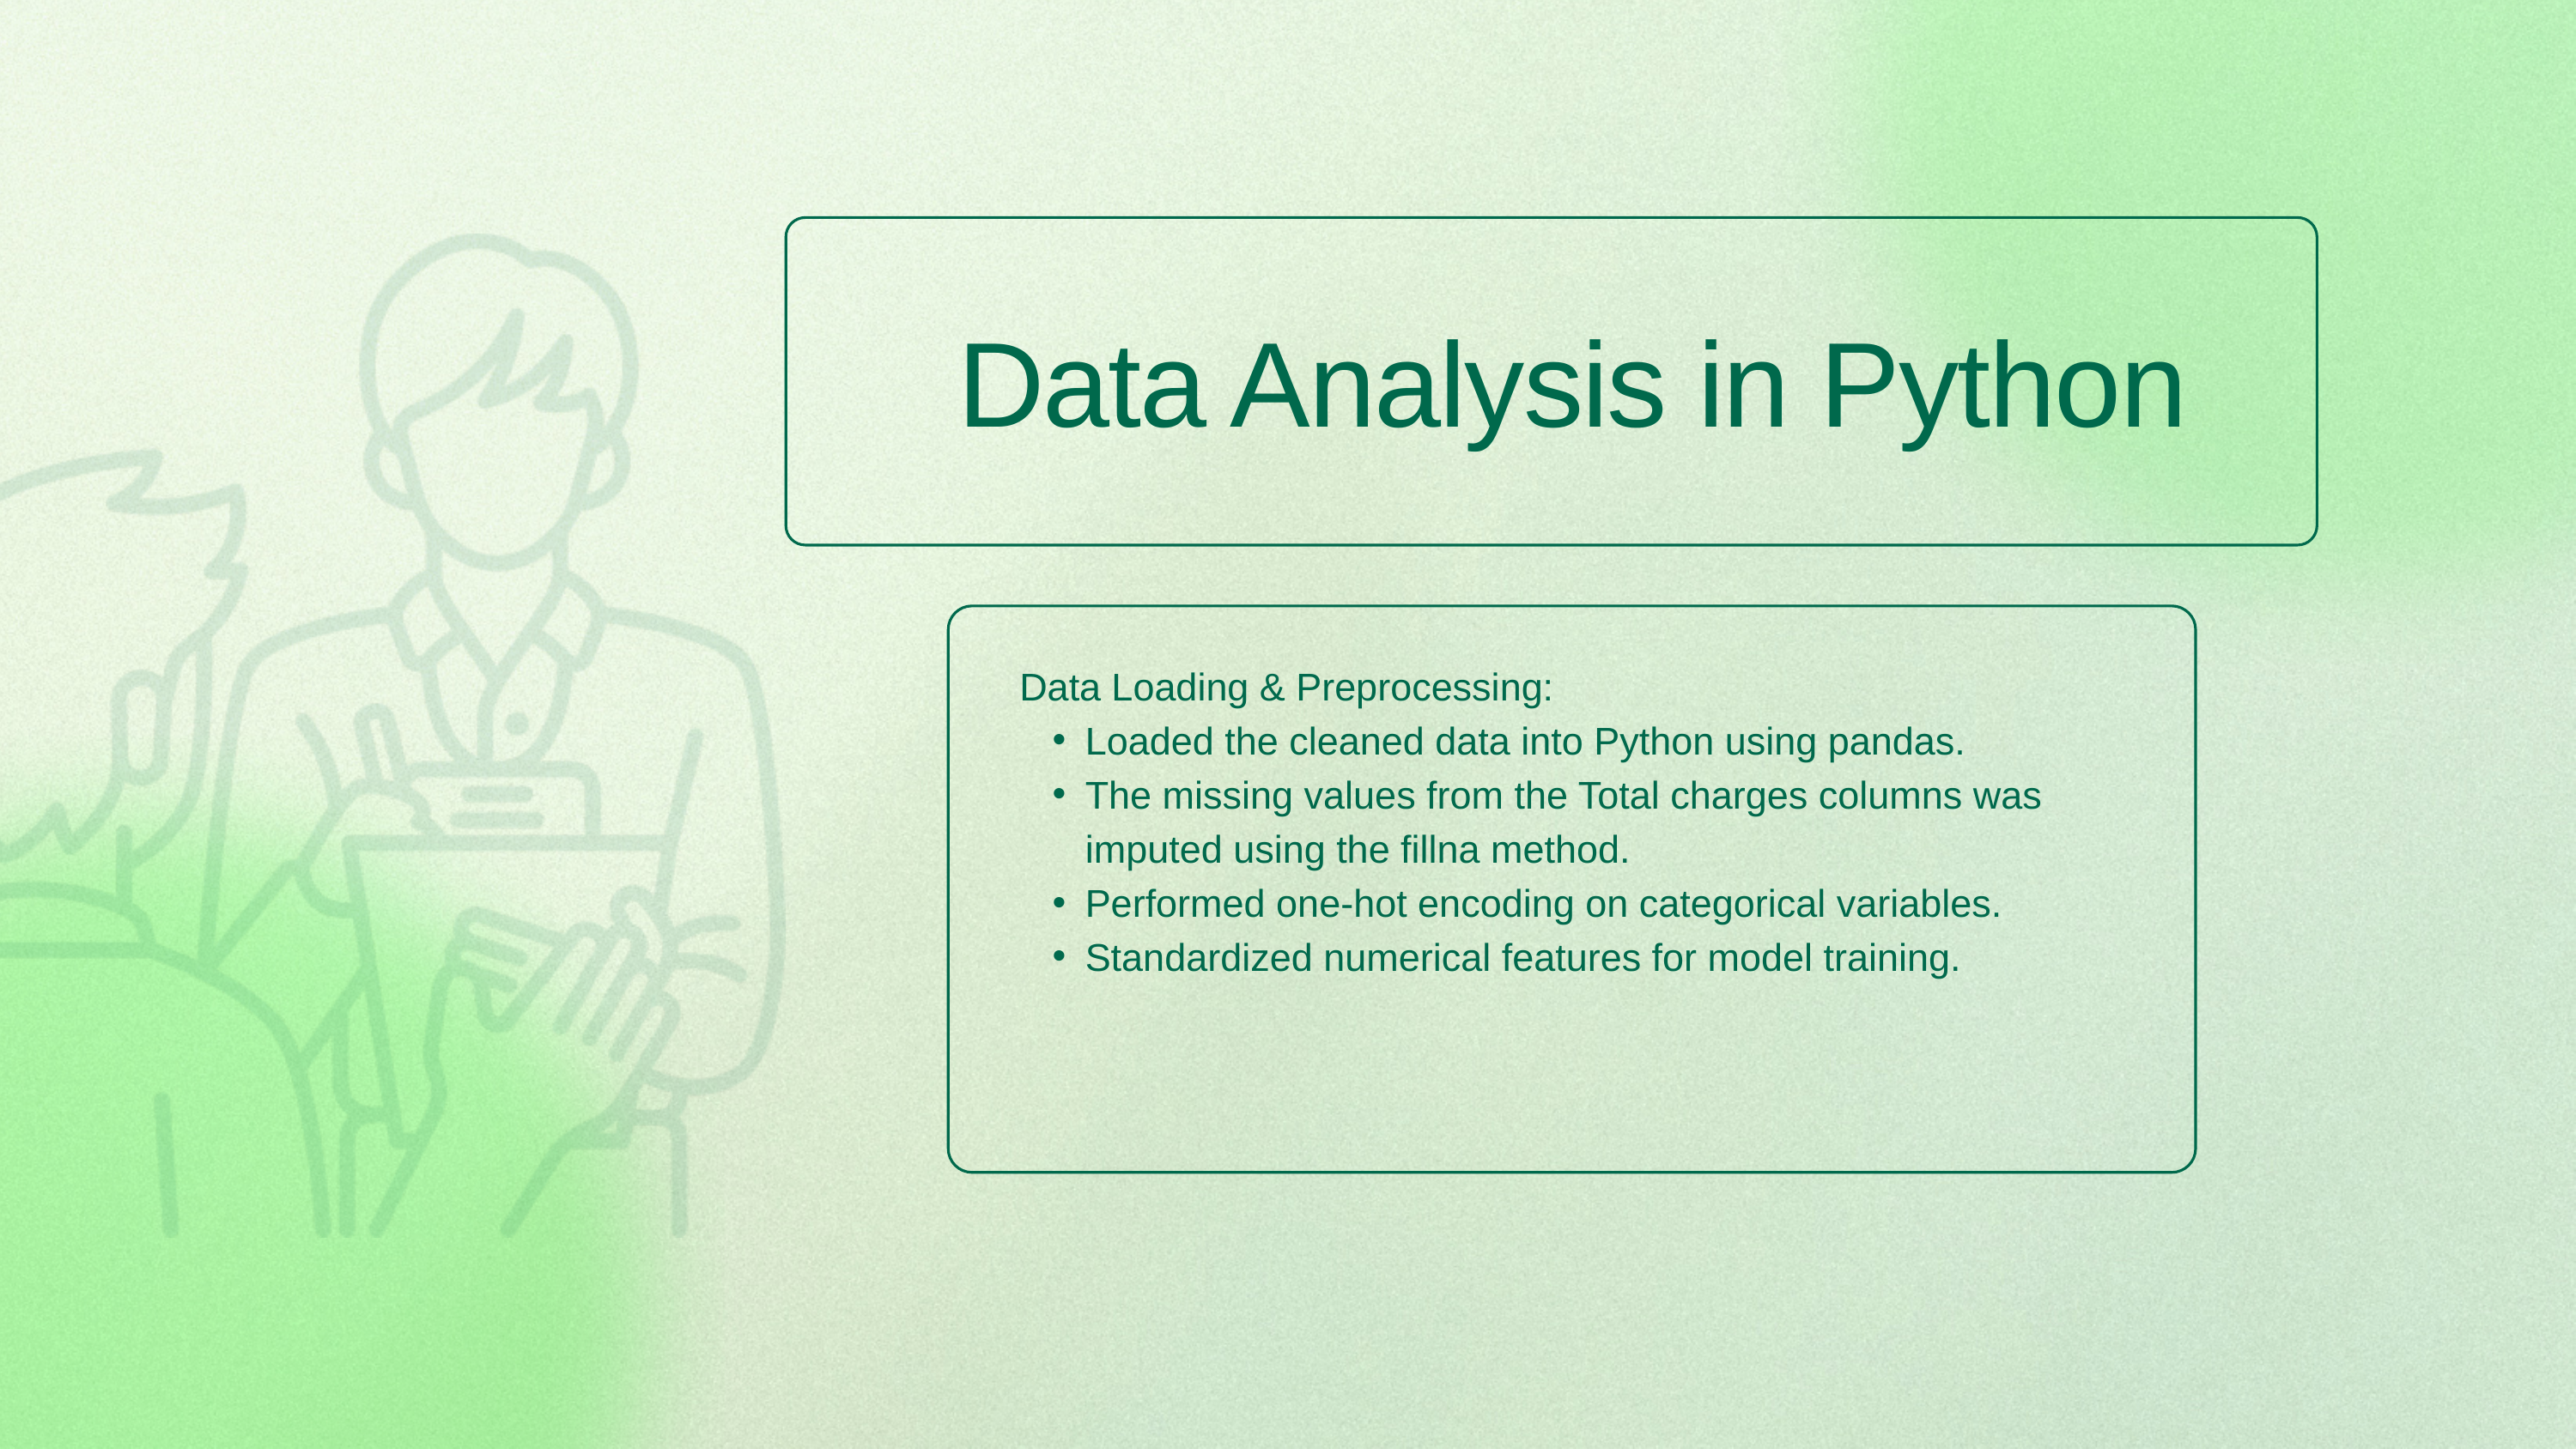

Data Analysis in Python

Data Loading & Preprocessing:
Loaded the cleaned data into Python using pandas.
The missing values from the Total charges columns was imputed using the fillna method.
Performed one-hot encoding on categorical variables.
Standardized numerical features for model training.